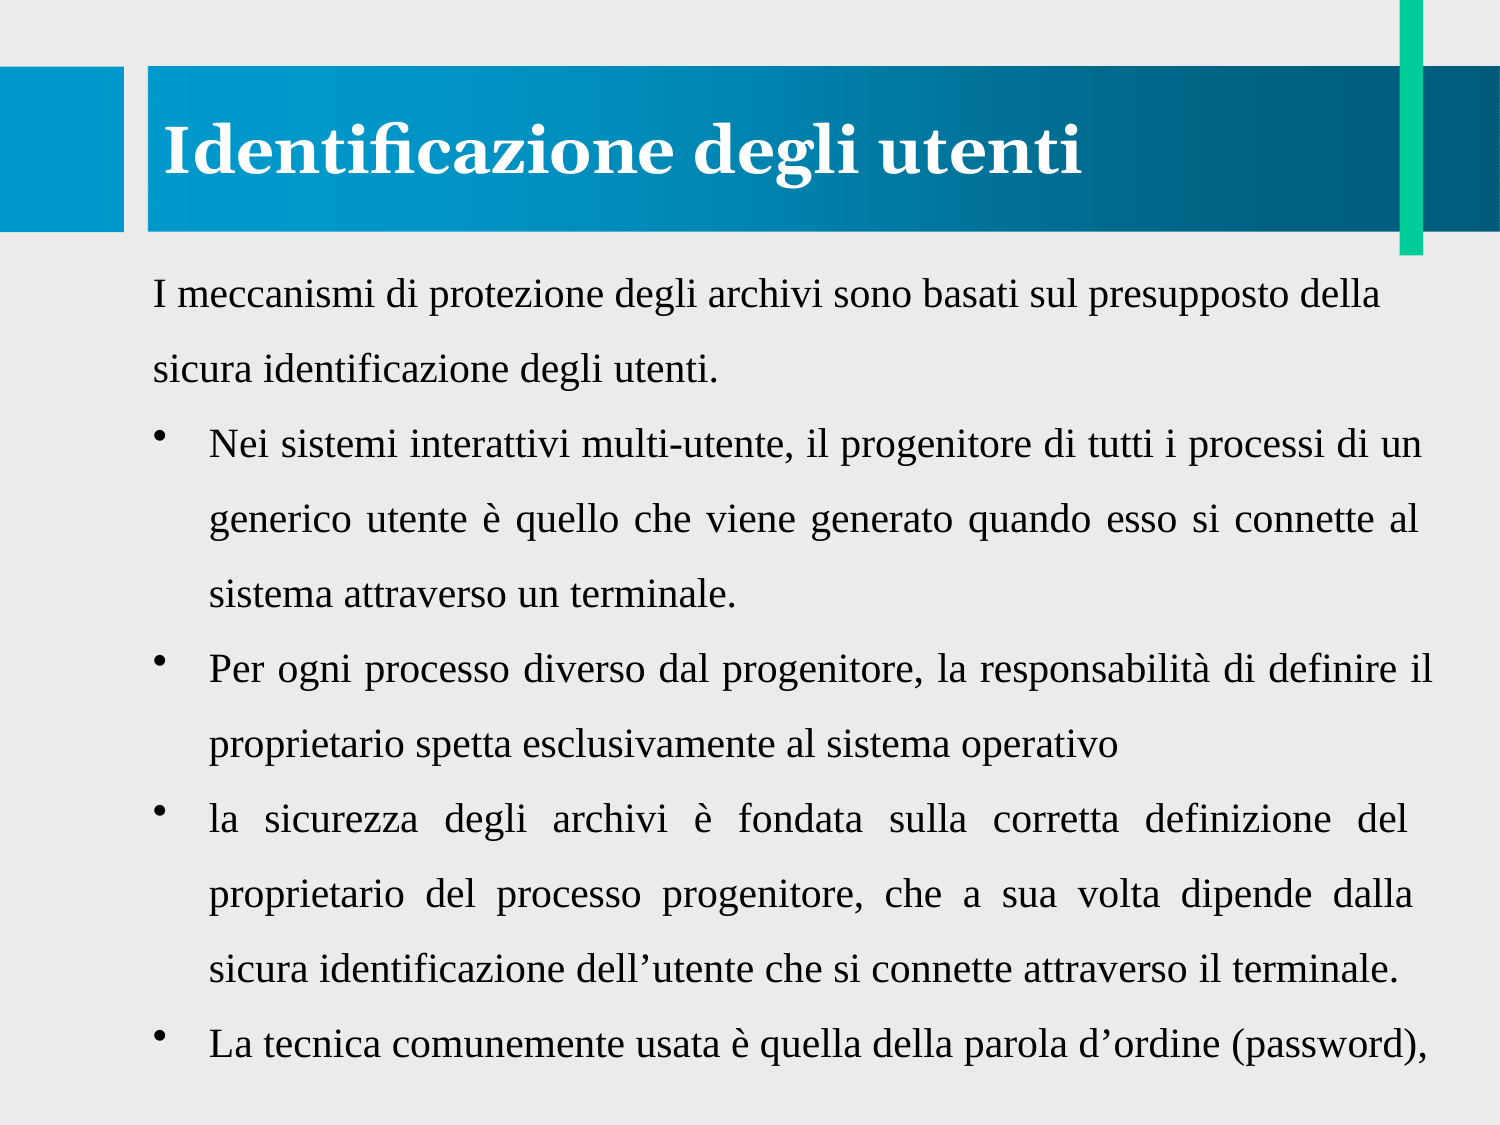

# Identificazione degli utenti

I meccanismi di protezione degli archivi sono basati sul presupposto della  sicura identificazione degli utenti.
Nei sistemi interattivi multi-utente, il progenitore di tutti i processi di un  generico utente è quello che viene generato quando esso si connette al  sistema attraverso un terminale.
Per ogni processo diverso dal progenitore, la responsabilità di definire il
proprietario spetta esclusivamente al sistema operativo
la sicurezza degli archivi è fondata sulla corretta definizione del  proprietario del processo progenitore, che a sua volta dipende dalla  sicura identificazione dell’utente che si connette attraverso il terminale.
La tecnica comunemente usata è quella della parola d’ordine (password),